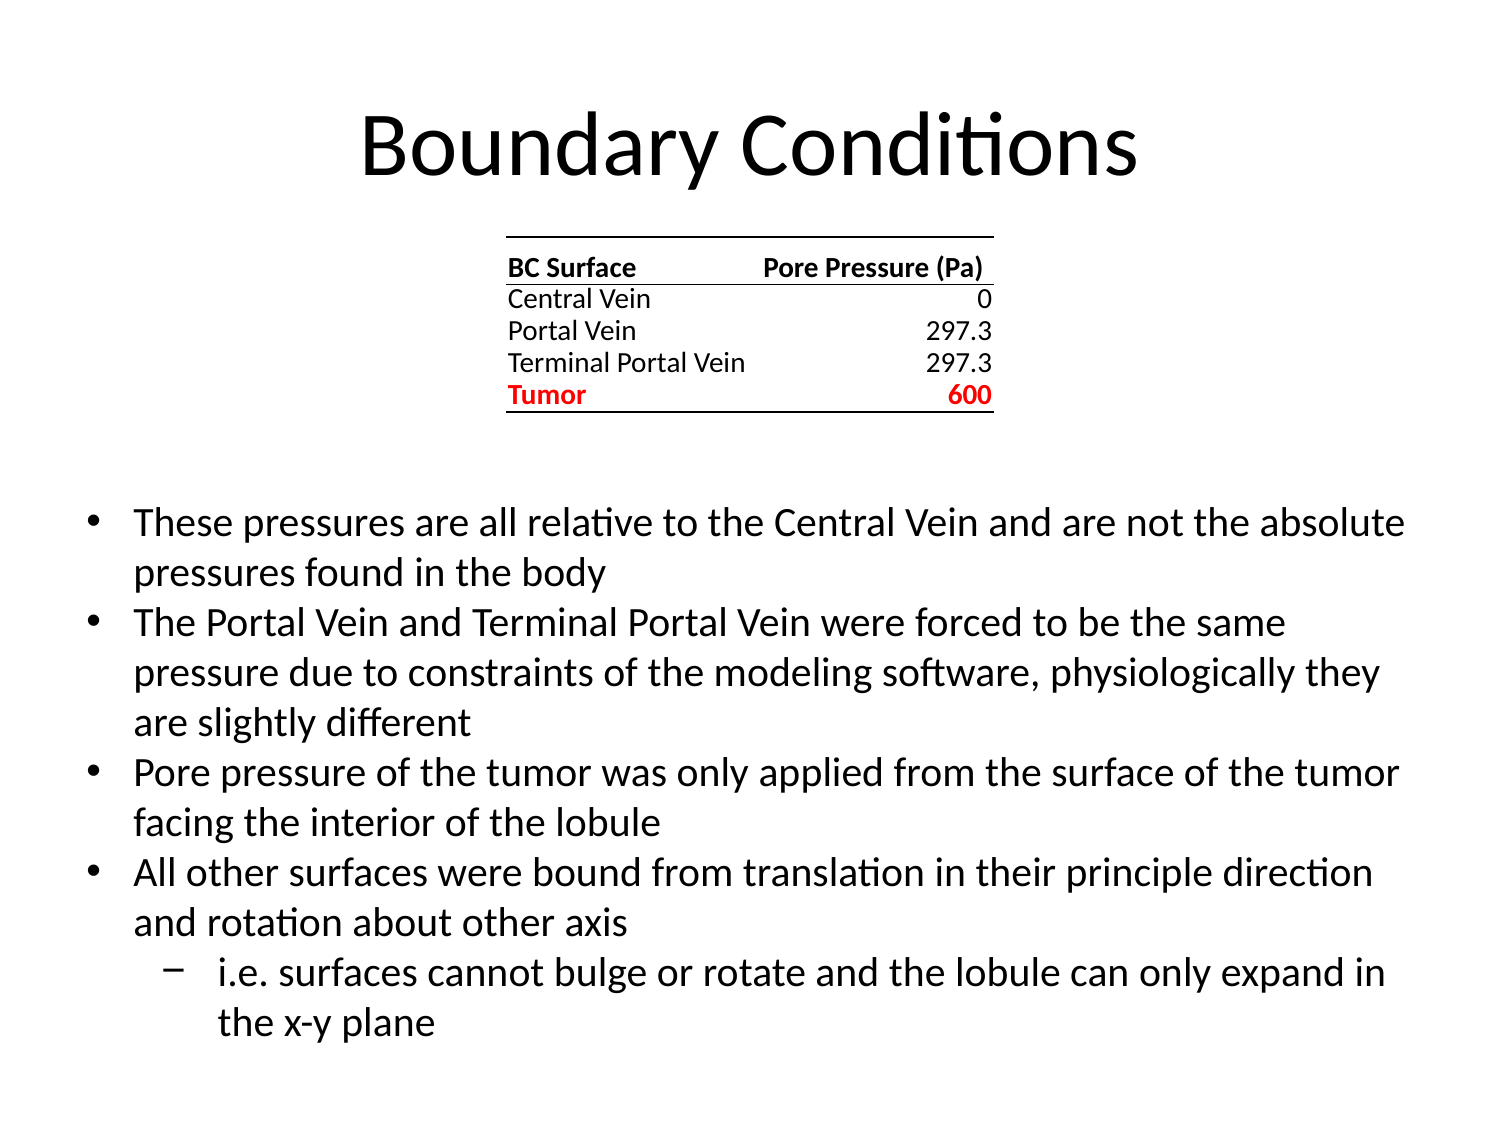

# Boundary Conditions
| BC Surface | Pore Pressure (Pa) |
| --- | --- |
| Central Vein | 0 |
| Portal Vein | 297.3 |
| Terminal Portal Vein | 297.3 |
| Tumor | 600 |
These pressures are all relative to the Central Vein and are not the absolute pressures found in the body
The Portal Vein and Terminal Portal Vein were forced to be the same pressure due to constraints of the modeling software, physiologically they are slightly different
Pore pressure of the tumor was only applied from the surface of the tumor facing the interior of the lobule
All other surfaces were bound from translation in their principle direction and rotation about other axis
i.e. surfaces cannot bulge or rotate and the lobule can only expand in the x-y plane